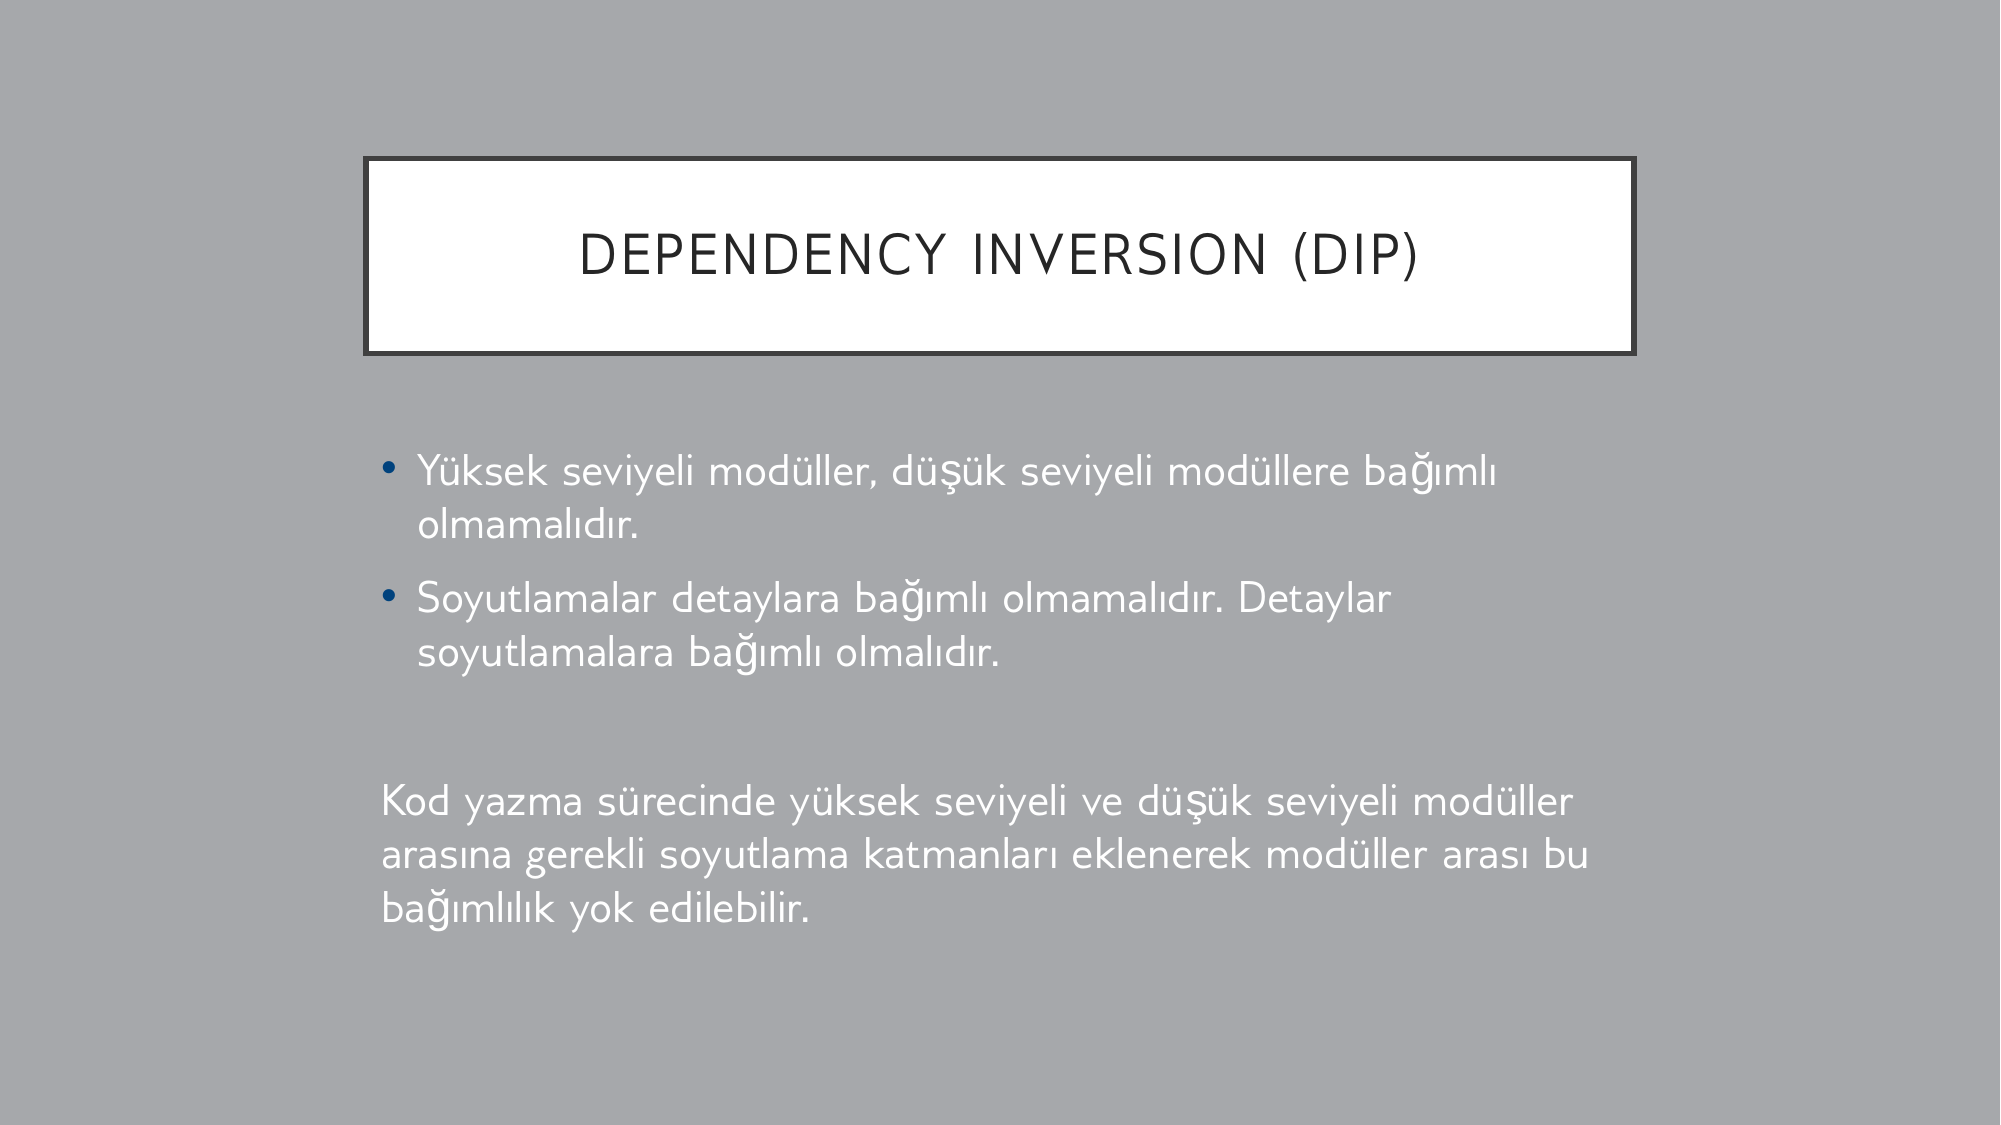

# DEPENDENCY INVERSION (DIP)
Yüksek seviyeli modüller, düşük seviyeli modüllere bağımlı olmamalıdır.
Soyutlamalar detaylara bağımlı olmamalıdır. Detaylar soyutlamalara bağımlı olmalıdır.

Kod yazma sürecinde yüksek seviyeli ve düşük seviyeli modüller arasına gerekli soyutlama katmanları eklenerek modüller arası bu bağımlılık yok edilebilir.